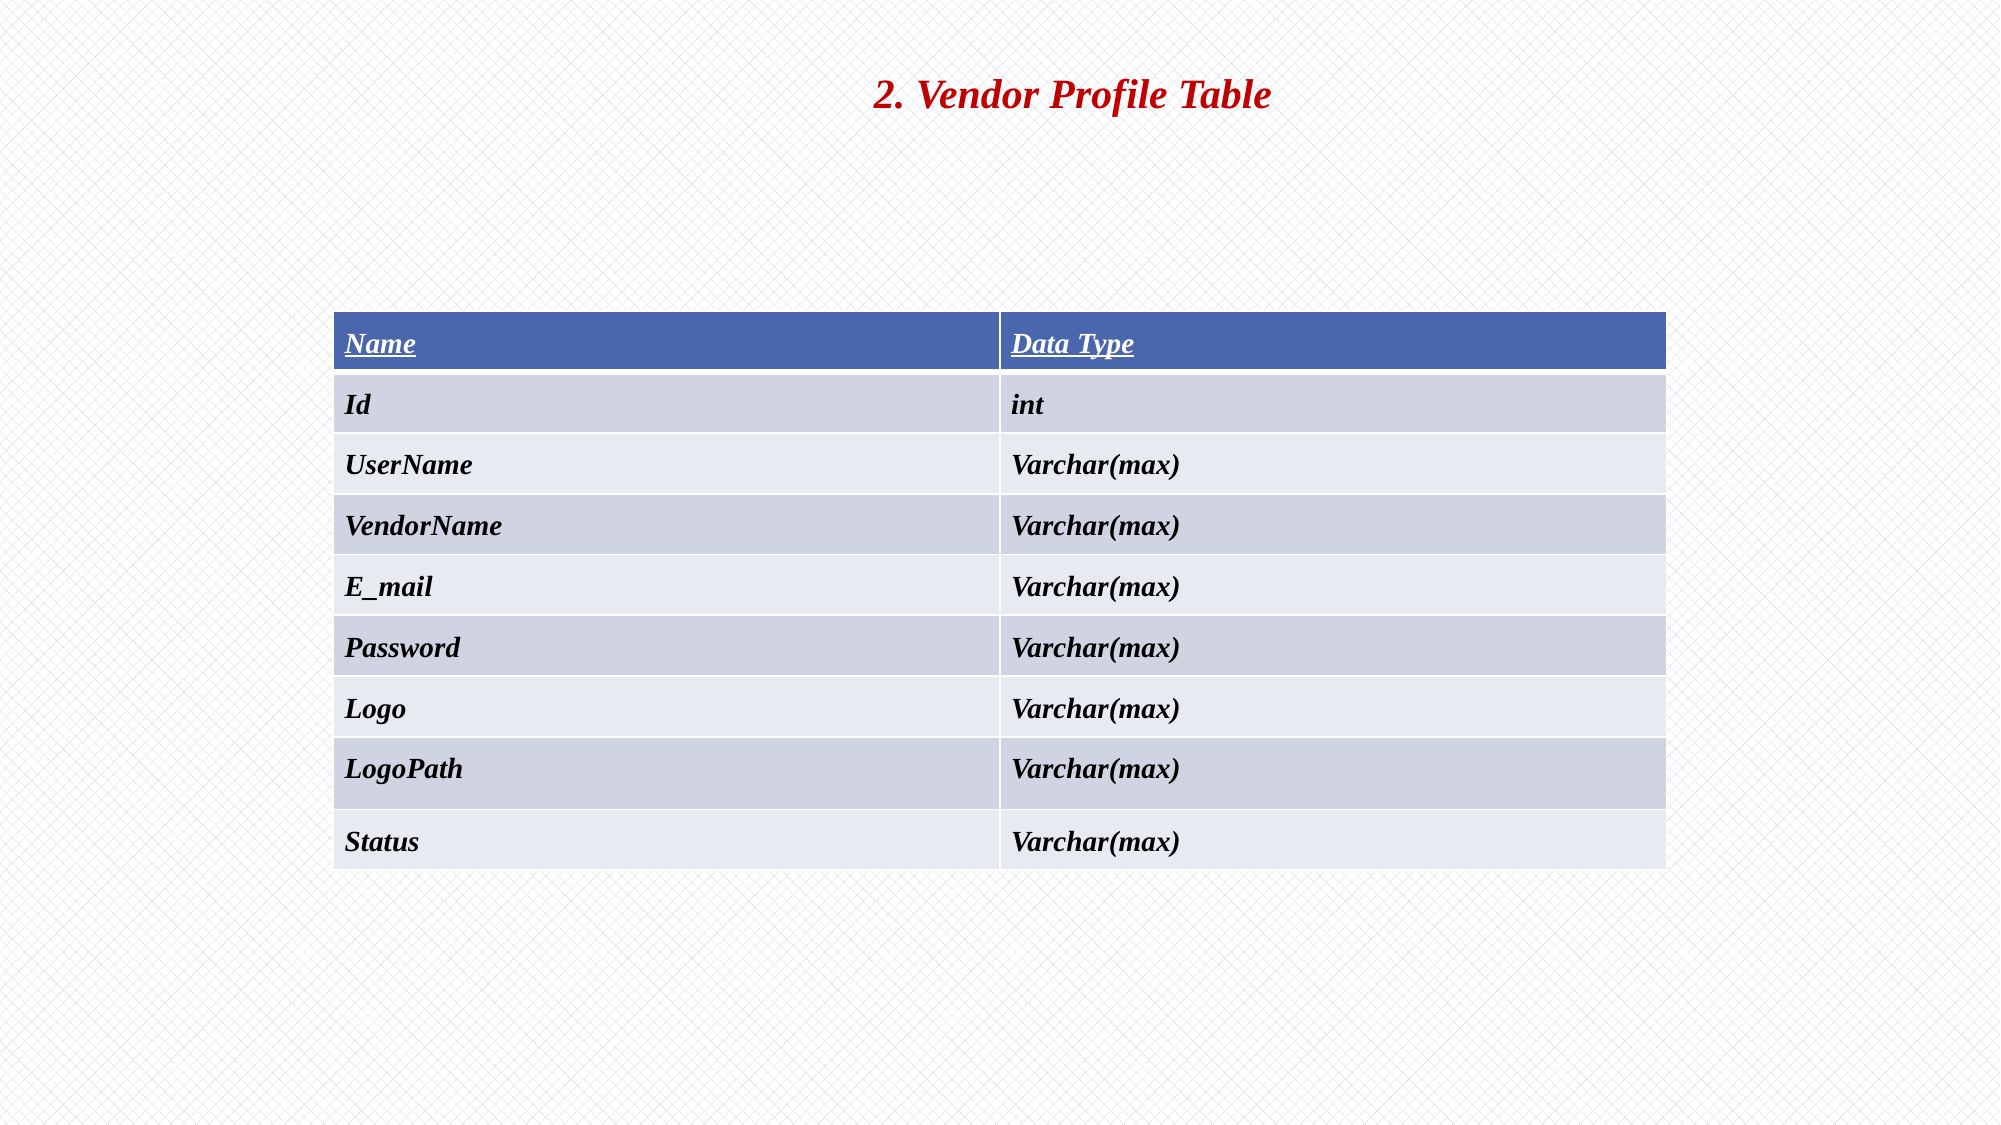

2. Vendor Profile Table

| Name | Data Type |
| --- | --- |
| Id | int |
| UserName | Varchar(max) |
| VendorName | Varchar(max) |
| E\_mail | Varchar(max) |
| Password | Varchar(max) |
| Logo | Varchar(max) |
| LogoPath | Varchar(max) |
| Status | Varchar(max) |